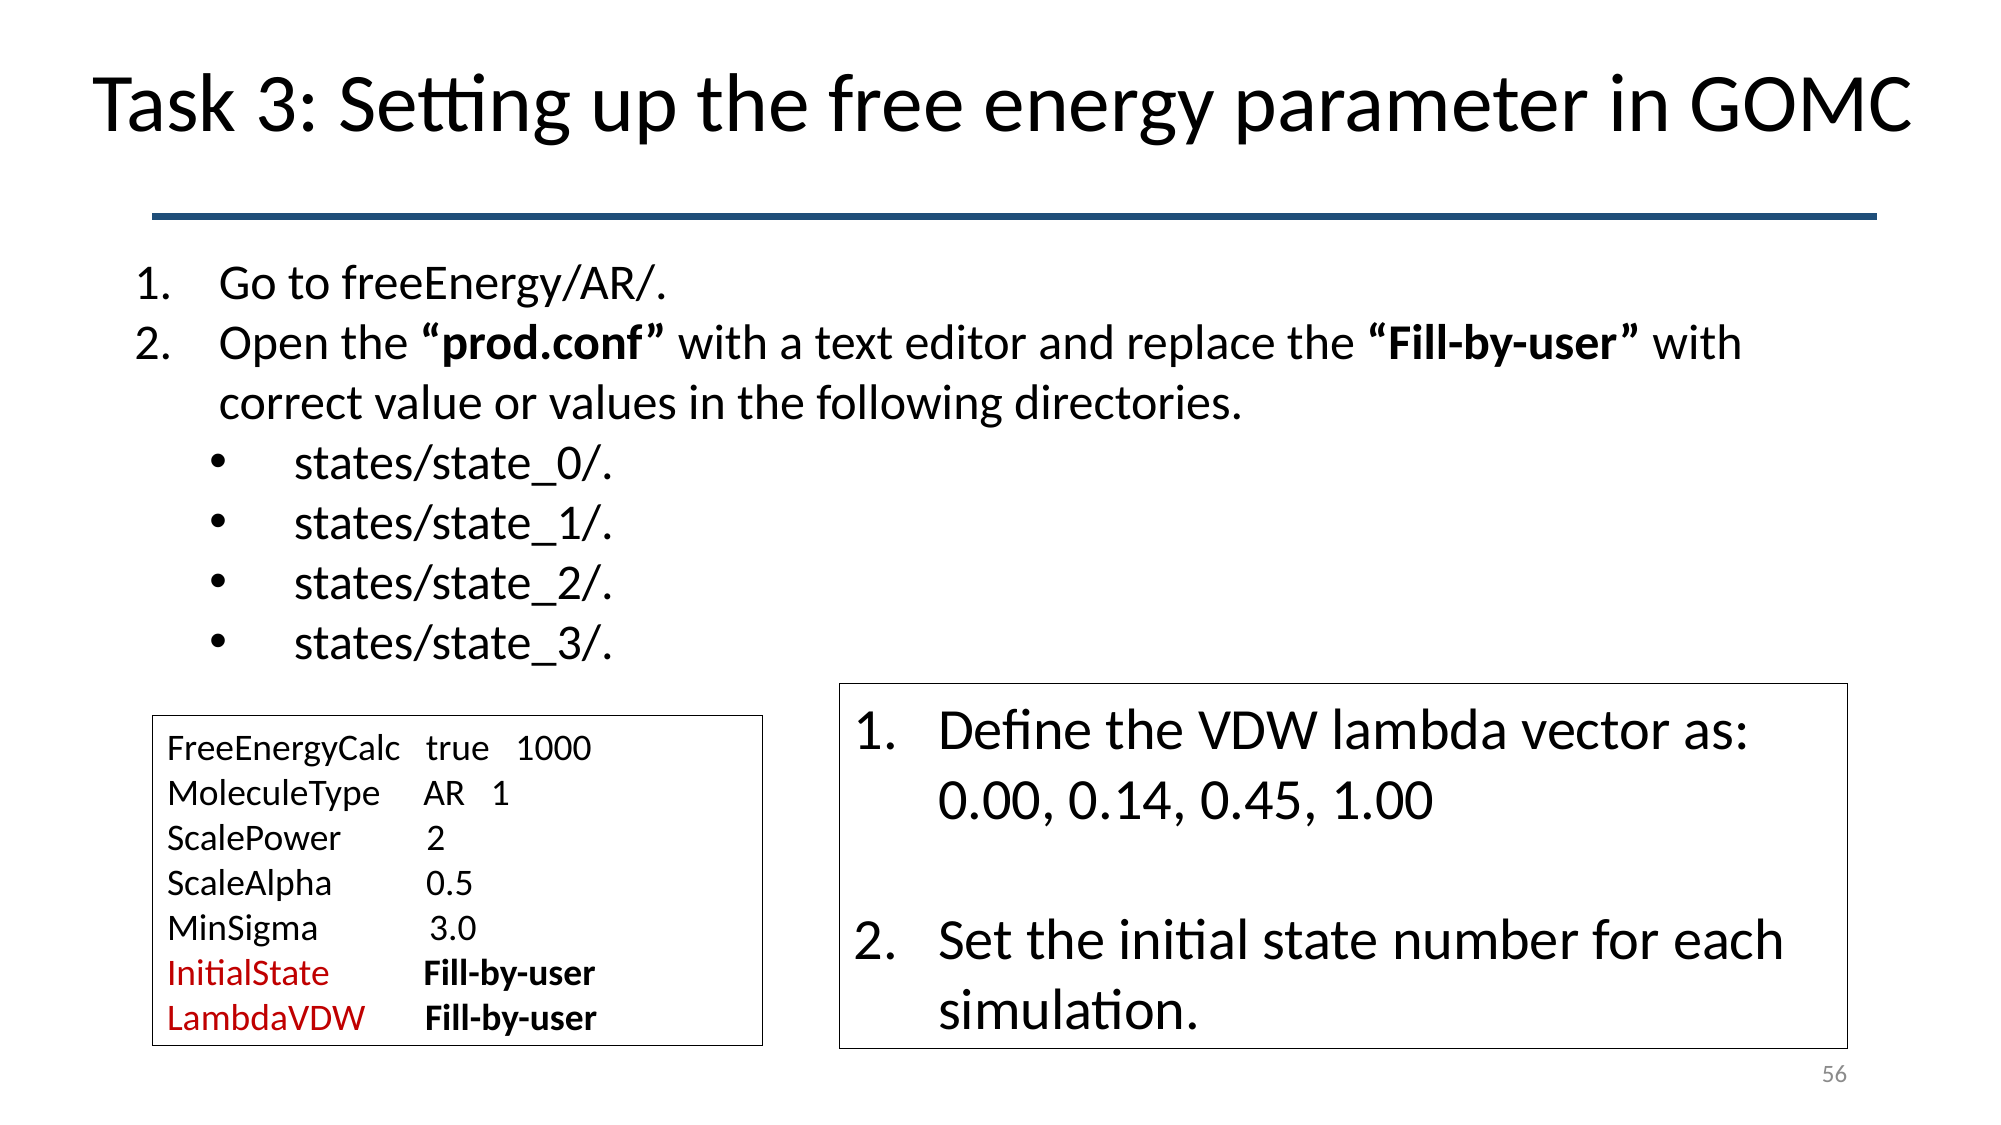

# Task 3: Setting up the free energy parameter in GOMC
Go to freeEnergy/AR/.
Open the “prod.conf” with a text editor and replace the “Fill-by-user” with correct value or values in the following directories.
states/state_0/.
states/state_1/.
states/state_2/.
states/state_3/.
Define the VDW lambda vector as: 0.00, 0.14, 0.45, 1.00

Set the initial state number for each simulation.
FreeEnergyCalc   true   1000
MoleculeType     AR   1
ScalePower          2
ScaleAlpha           0.5
MinSigma             3.0
InitialState           Fill-by-user
LambdaVDW       Fill-by-user
56